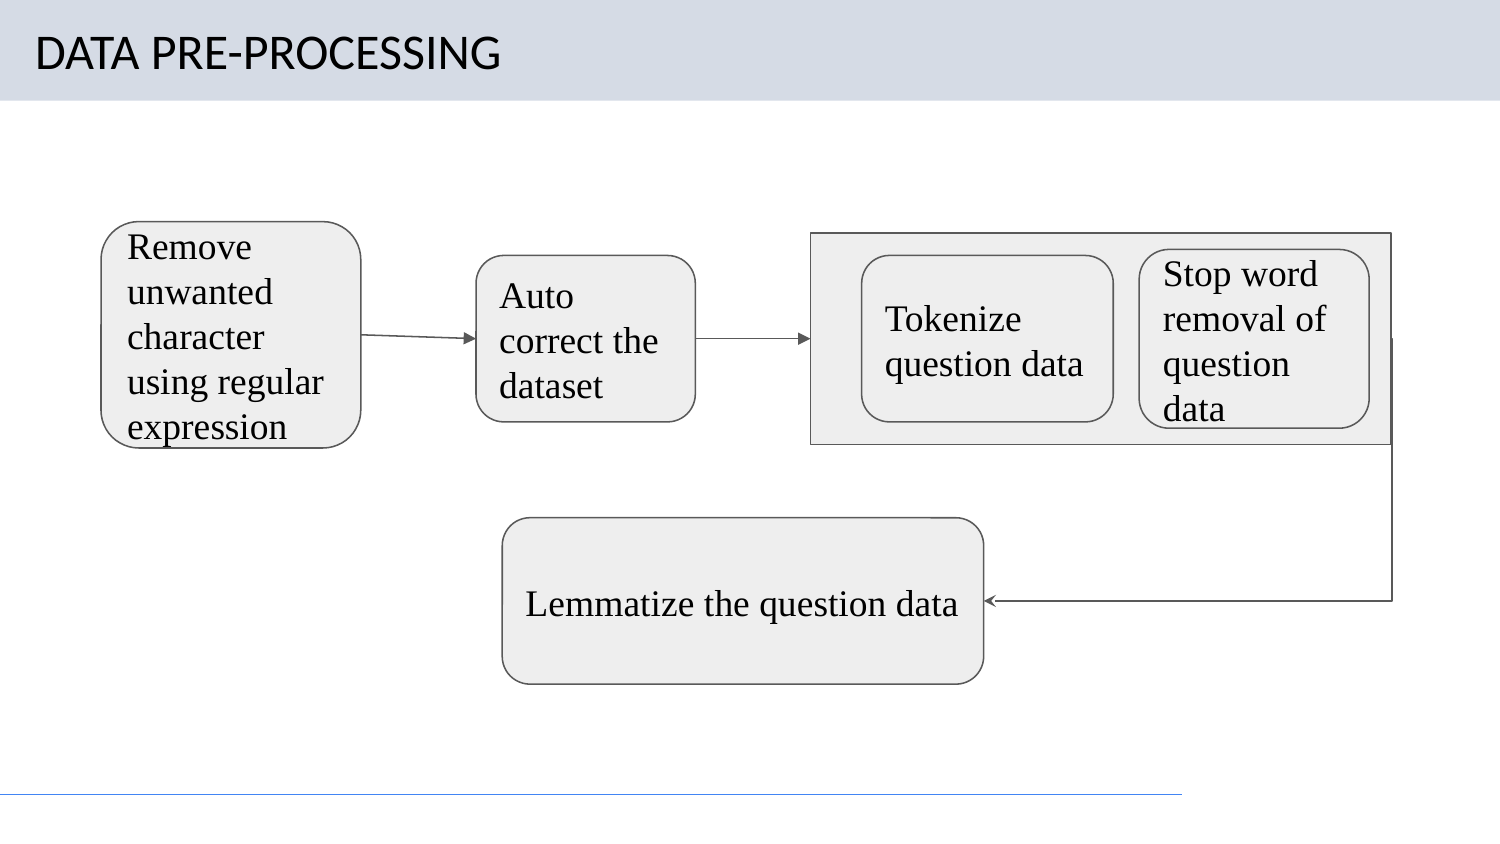

# DATA PRE-PROCESSING
Remove unwanted character using regular expression

Stop word removal of question data
Auto correct the dataset
Tokenize question data
Lemmatize the question data